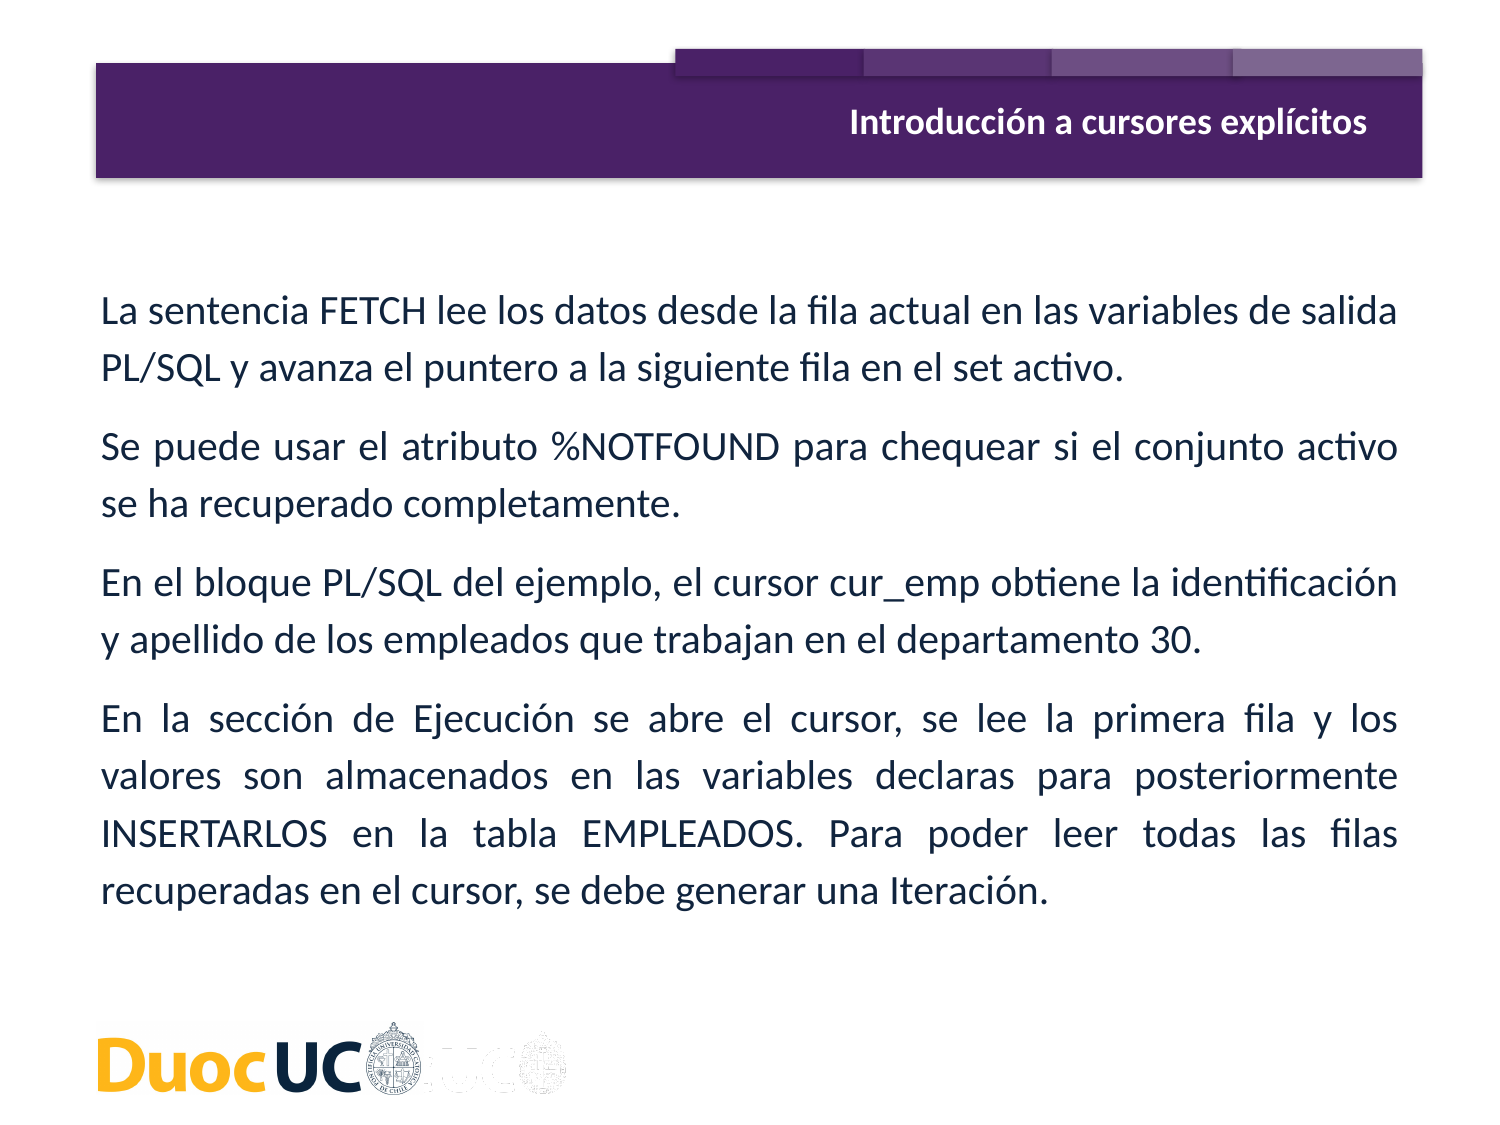

Introducción a cursores explícitos
La sentencia FETCH lee los datos desde la fila actual en las variables de salida PL/SQL y avanza el puntero a la siguiente fila en el set activo.
Se puede usar el atributo %NOTFOUND para chequear si el conjunto activo se ha recuperado completamente.
En el bloque PL/SQL del ejemplo, el cursor cur_emp obtiene la identificación y apellido de los empleados que trabajan en el departamento 30.
En la sección de Ejecución se abre el cursor, se lee la primera fila y los valores son almacenados en las variables declaras para posteriormente INSERTARLOS en la tabla EMPLEADOS. Para poder leer todas las filas recuperadas en el cursor, se debe generar una Iteración.